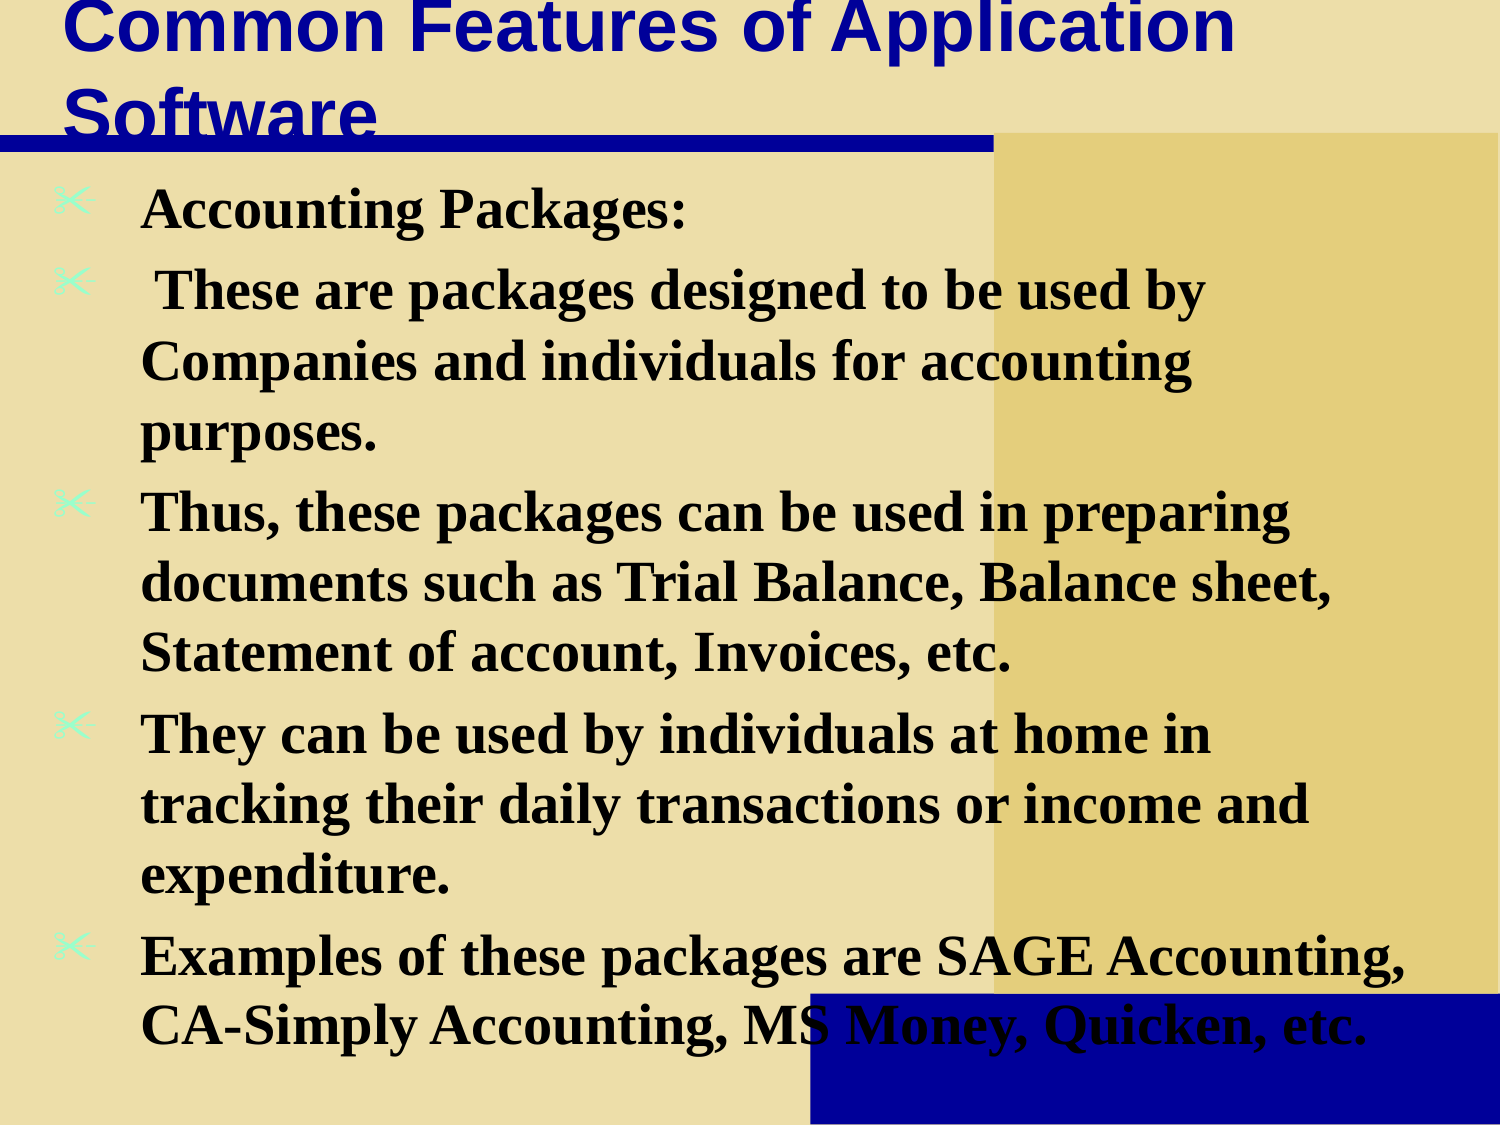

# Common Features of Application Software
Accounting Packages:
 These are packages designed to be used by Companies and individuals for accounting purposes.
Thus, these packages can be used in preparing documents such as Trial Balance, Balance sheet, Statement of account, Invoices, etc.
They can be used by individuals at home in tracking their daily transactions or income and expenditure.
Examples of these packages are SAGE Accounting, CA-Simply Accounting, MS Money, Quicken, etc.